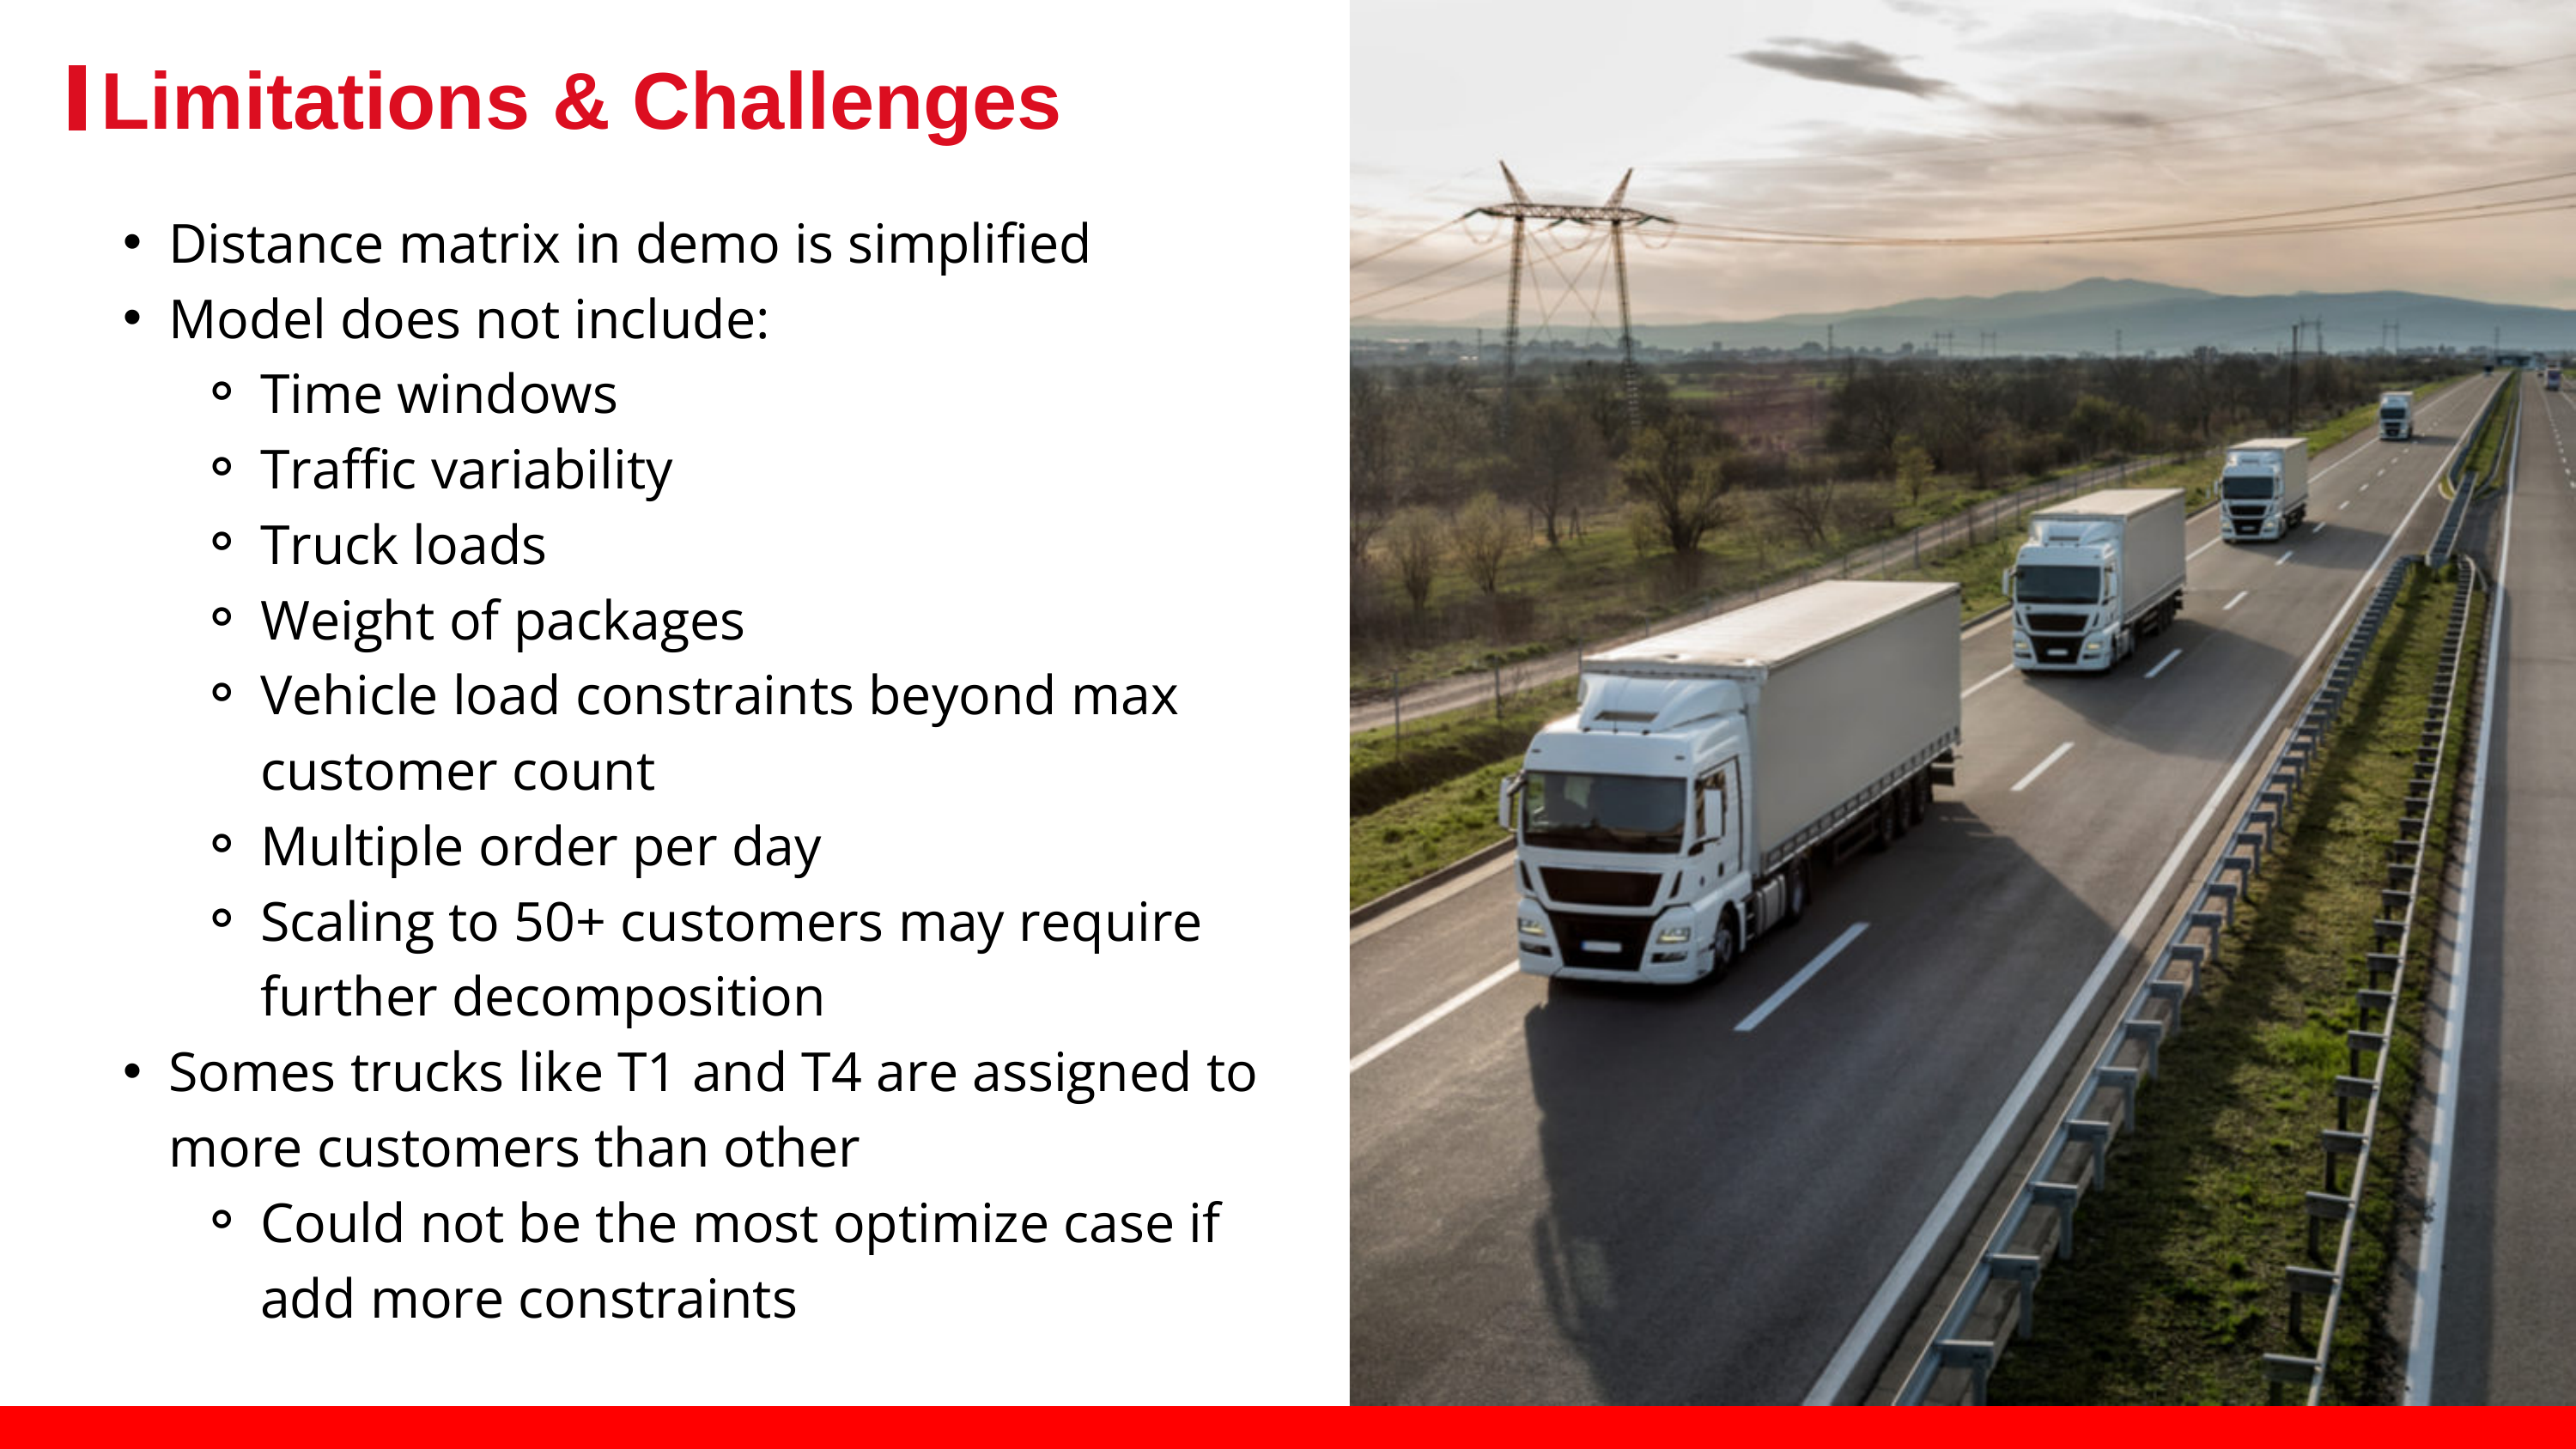

Limitations & Challenges

Distance matrix in demo is simplified
Model does not include:
Time windows
Traffic variability
Truck loads
Weight of packages
Vehicle load constraints beyond max customer count
Multiple order per day
Scaling to 50+ customers may require further decomposition
Somes trucks like T1 and T4 are assigned to more customers than other
Could not be the most optimize case if add more constraints